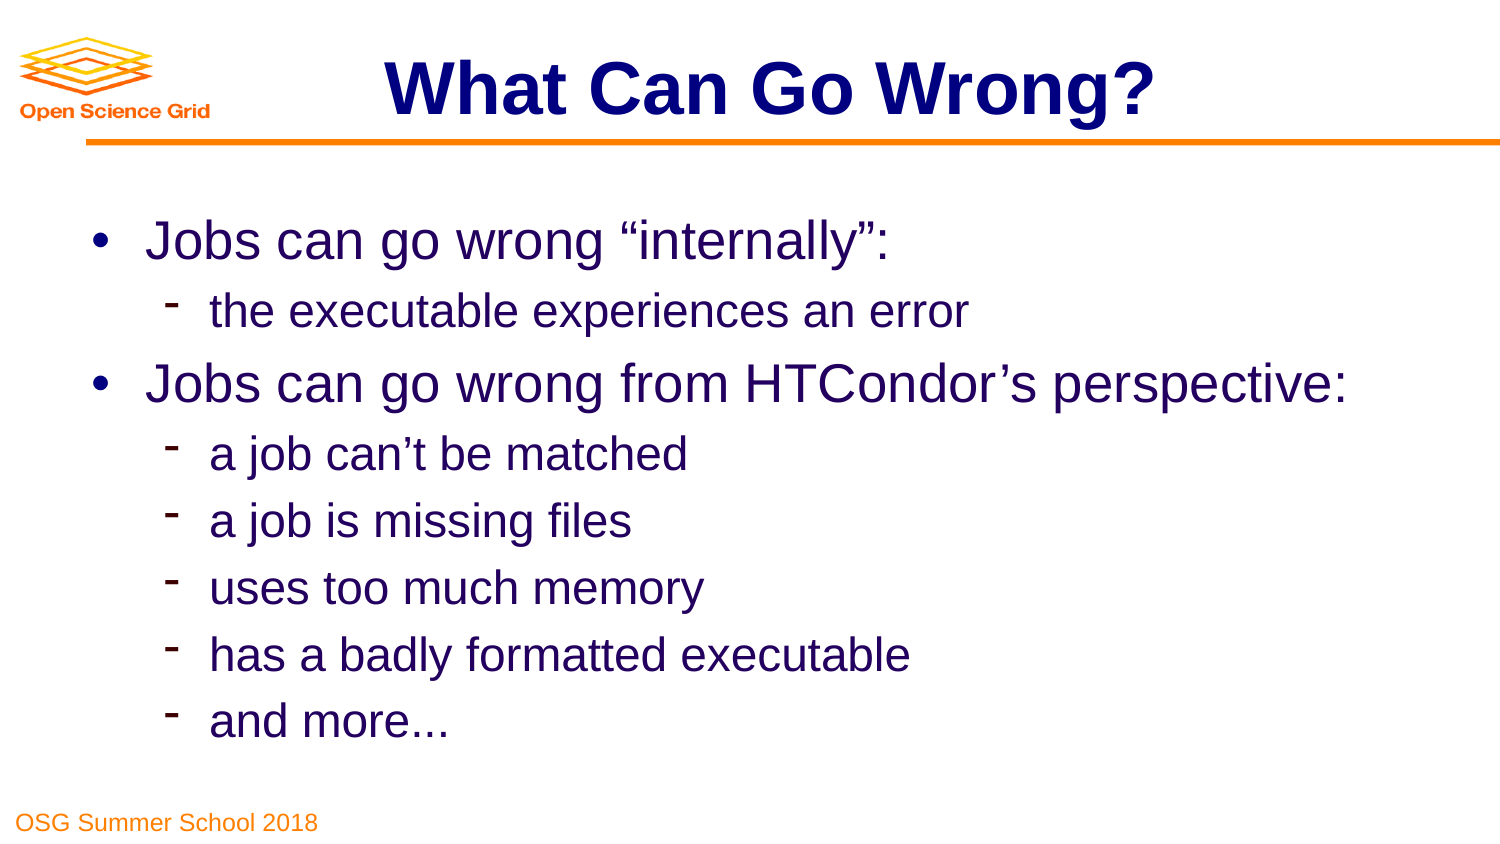

# What Can Go Wrong?
Jobs can go wrong “internally”:
the executable experiences an error
Jobs can go wrong from HTCondor’s perspective:
a job can’t be matched
a job is missing files
uses too much memory
has a badly formatted executable
and more...